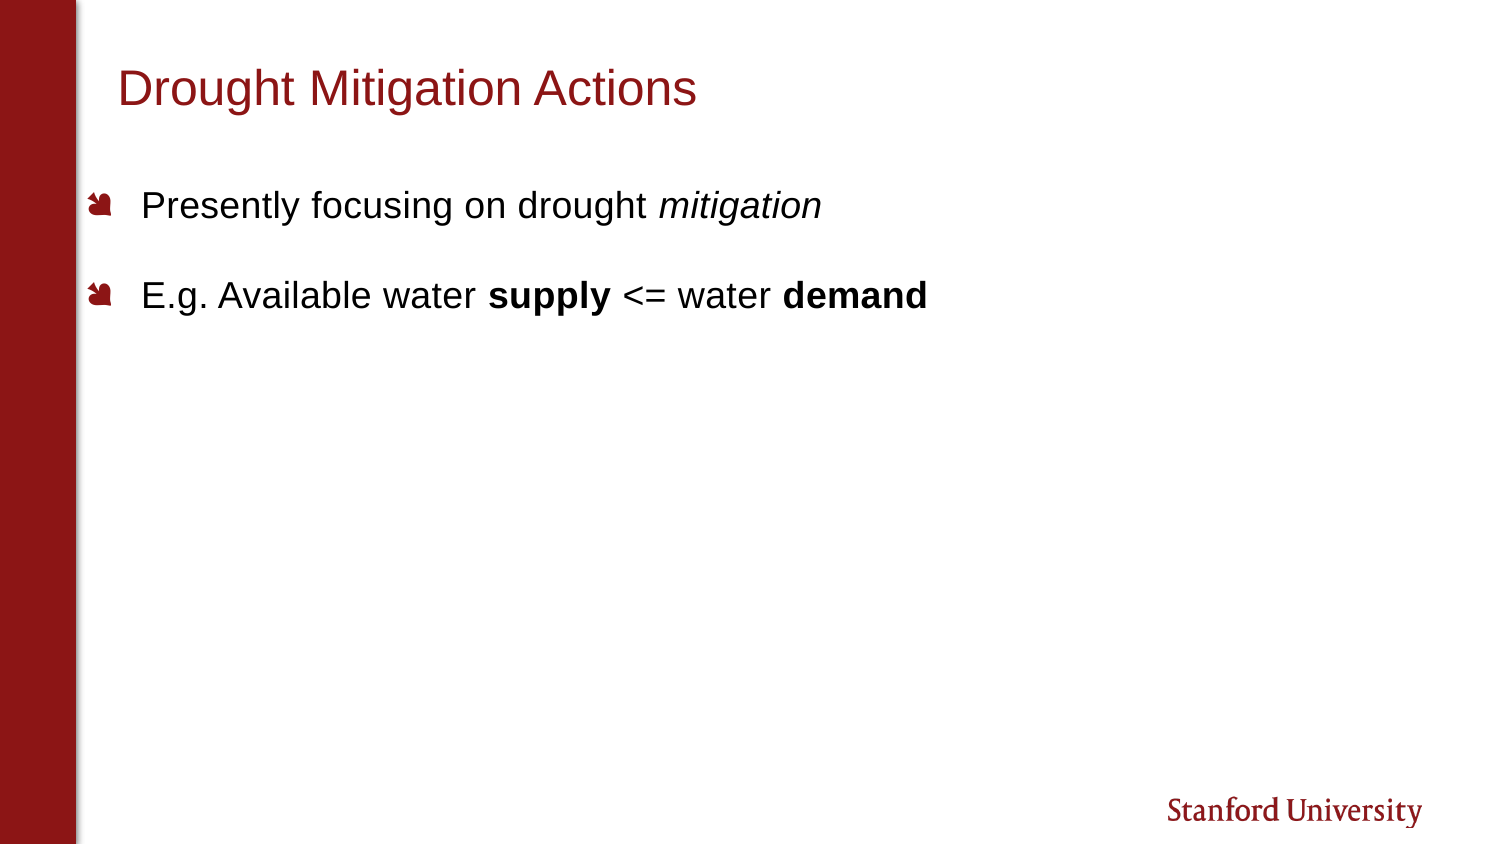

# Drought Mitigation Actions
Presently focusing on drought mitigation
E.g. Available water supply <= water demand